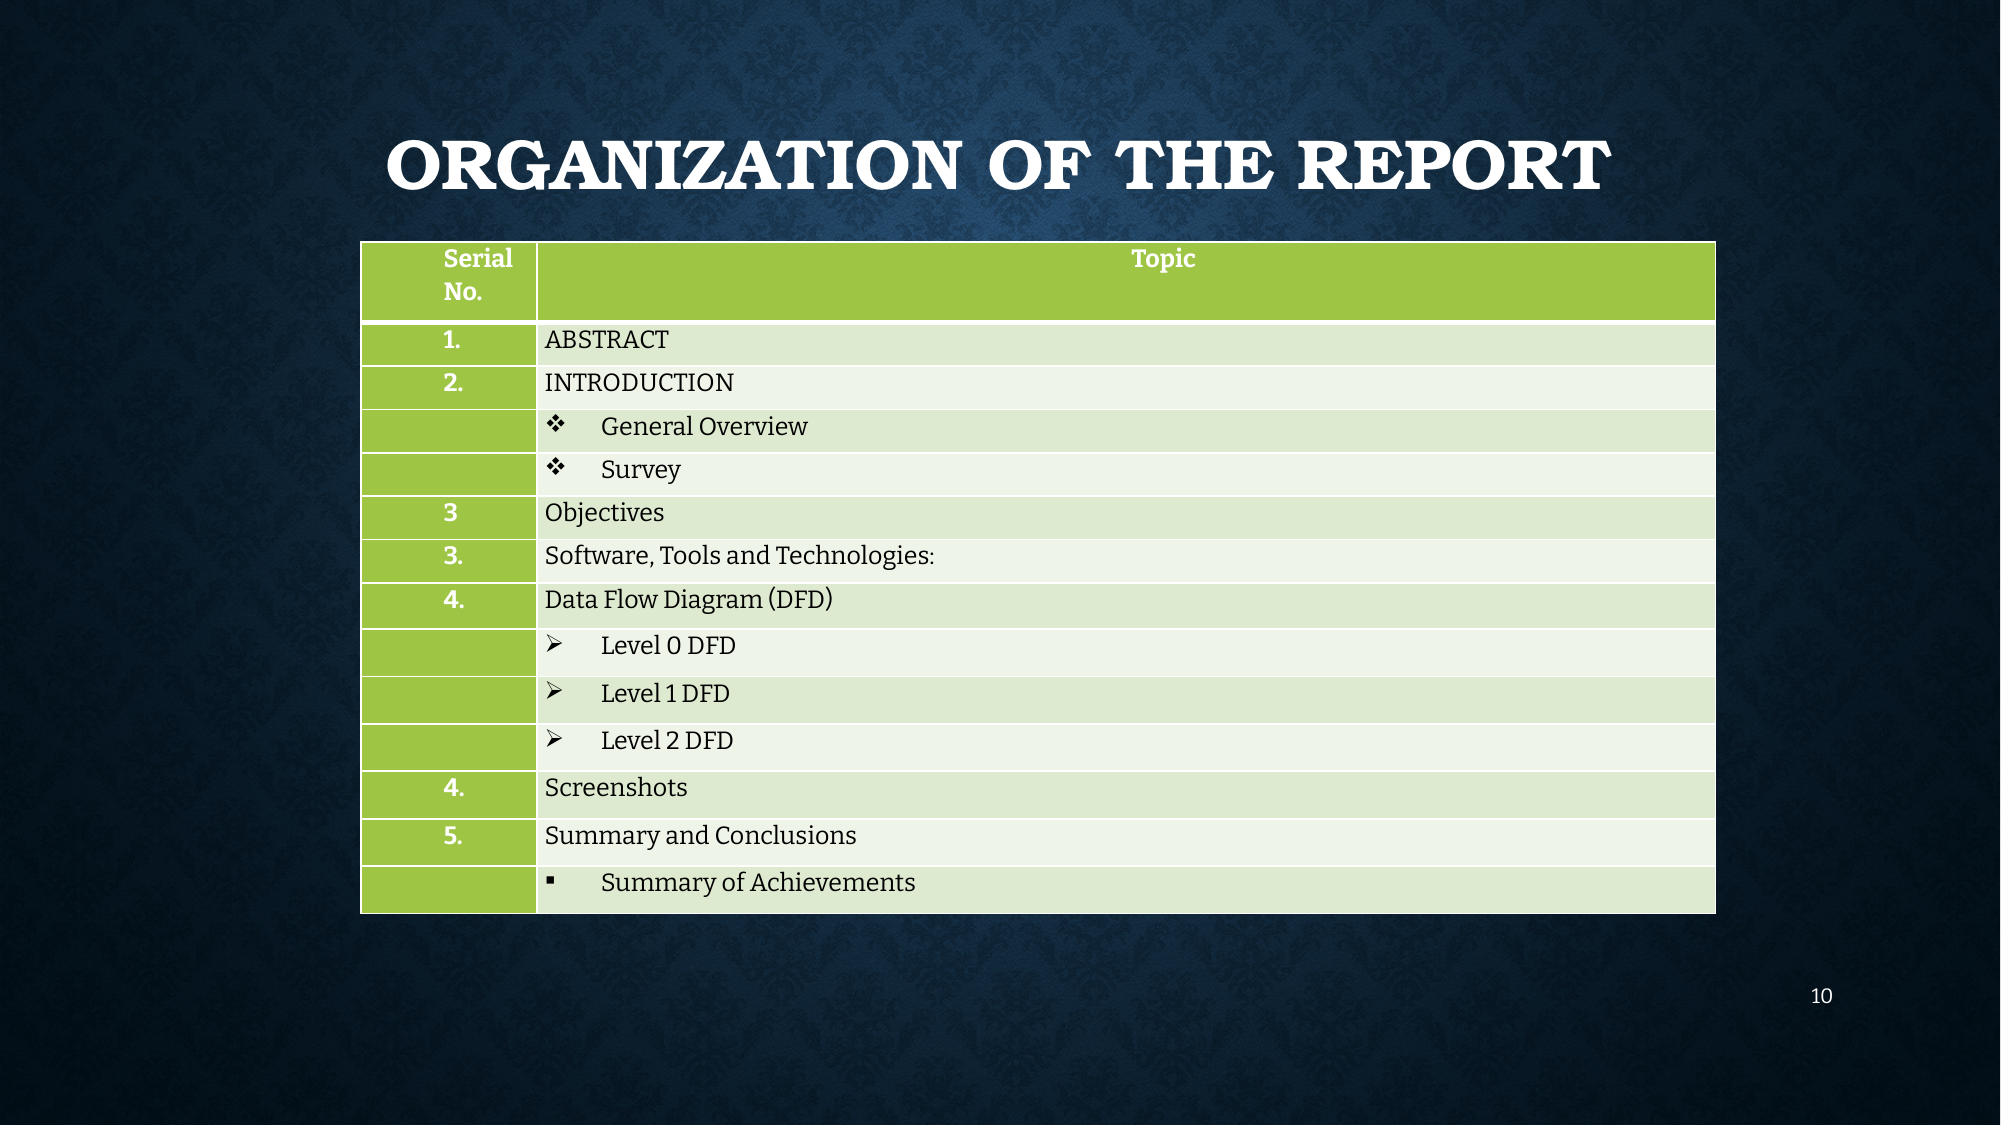

# Organization of the report
| Serial No. | Topic |
| --- | --- |
| 1. | ABSTRACT |
| 2. | INTRODUCTION |
|  | General Overview |
|  | Survey |
| 3 | Objectives |
| 3. | Software, Tools and Technologies: |
| 4. | Data Flow Diagram (DFD) |
|  | Level 0 DFD |
|  | Level 1 DFD |
|  | Level 2 DFD |
| 4. | Screenshots |
| 5. | Summary and Conclusions |
|  | Summary of Achievements |
10